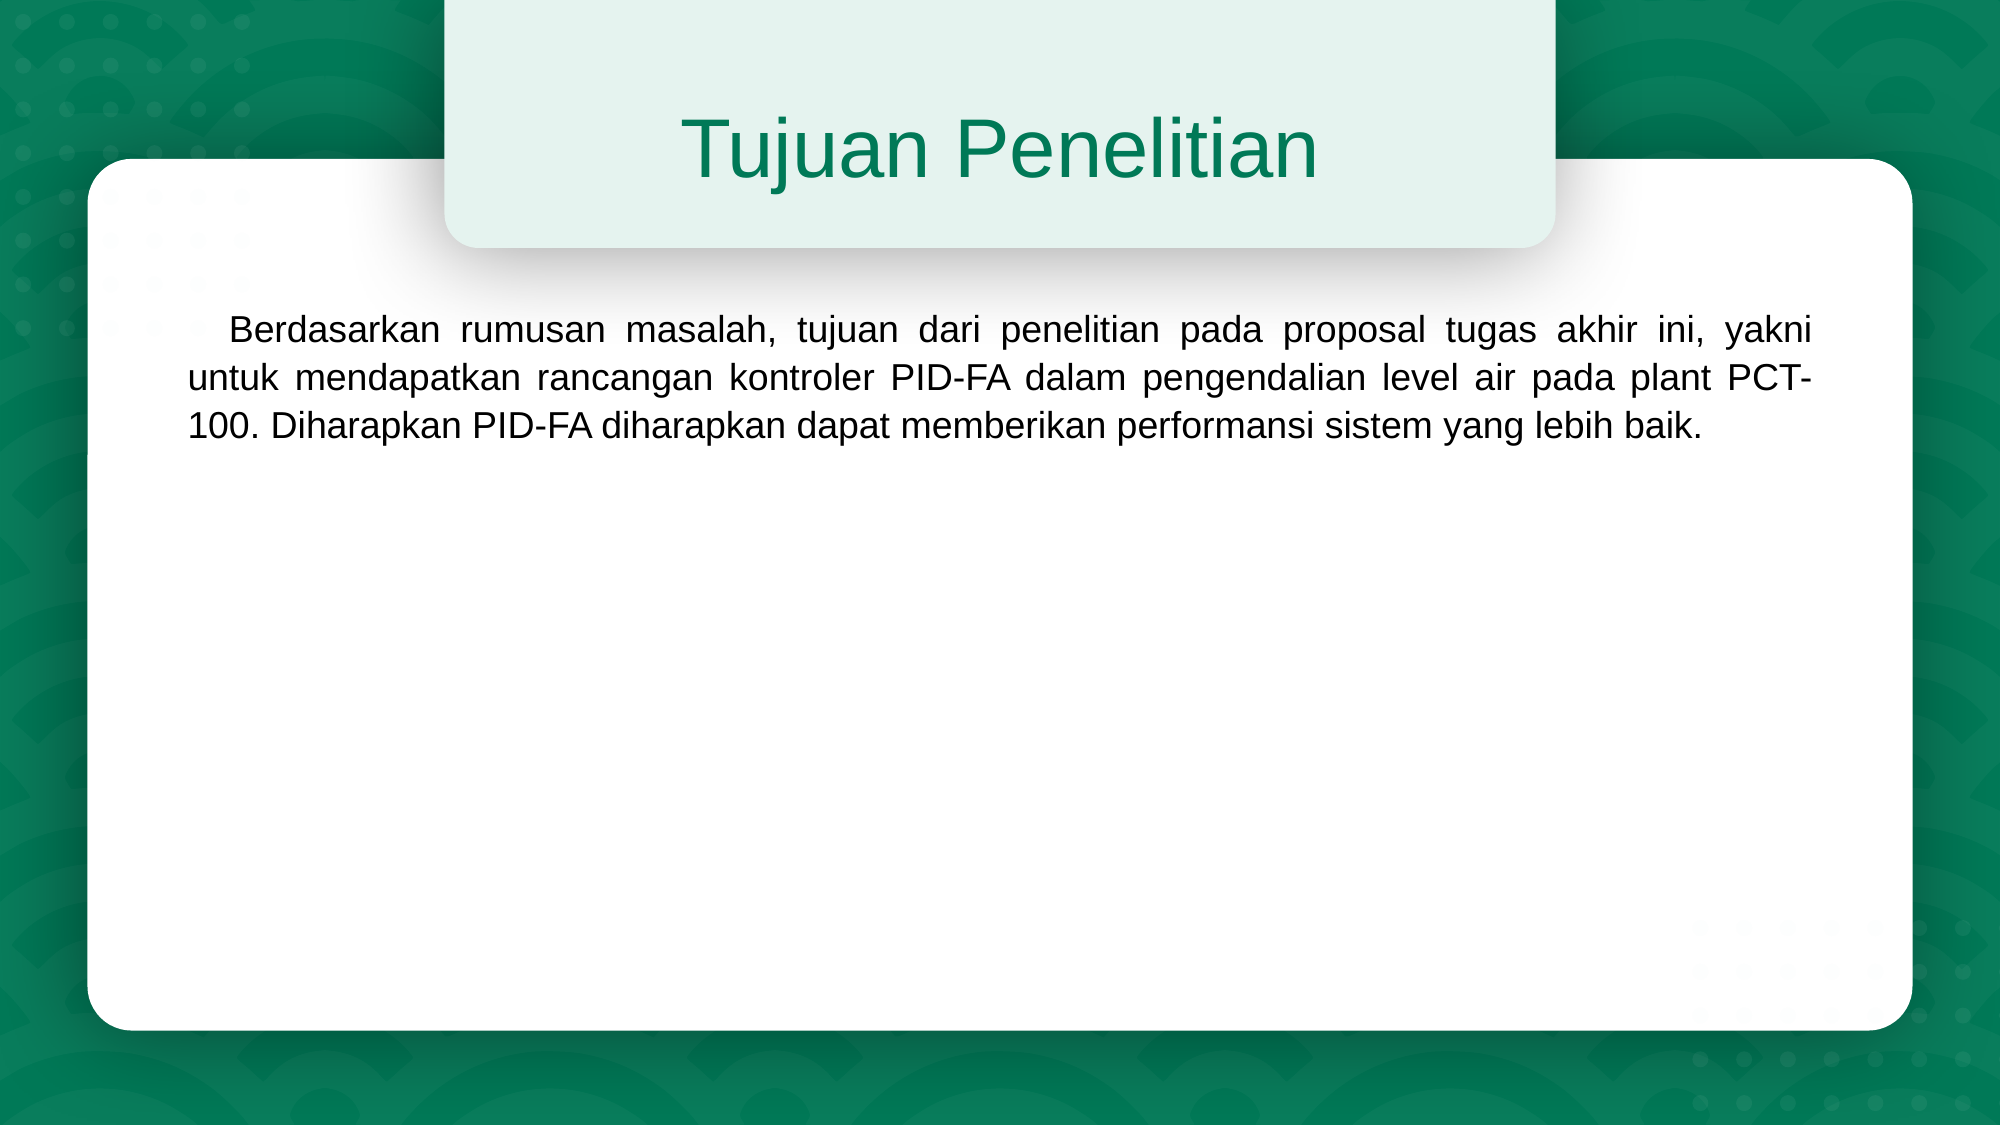

# Tujuan Penelitian
Berdasarkan rumusan masalah, tujuan dari penelitian pada proposal tugas akhir ini, yakni untuk mendapatkan rancangan kontroler PID-FA dalam pengendalian level air pada plant PCT-100. Diharapkan PID-FA diharapkan dapat memberikan performansi sistem yang lebih baik.